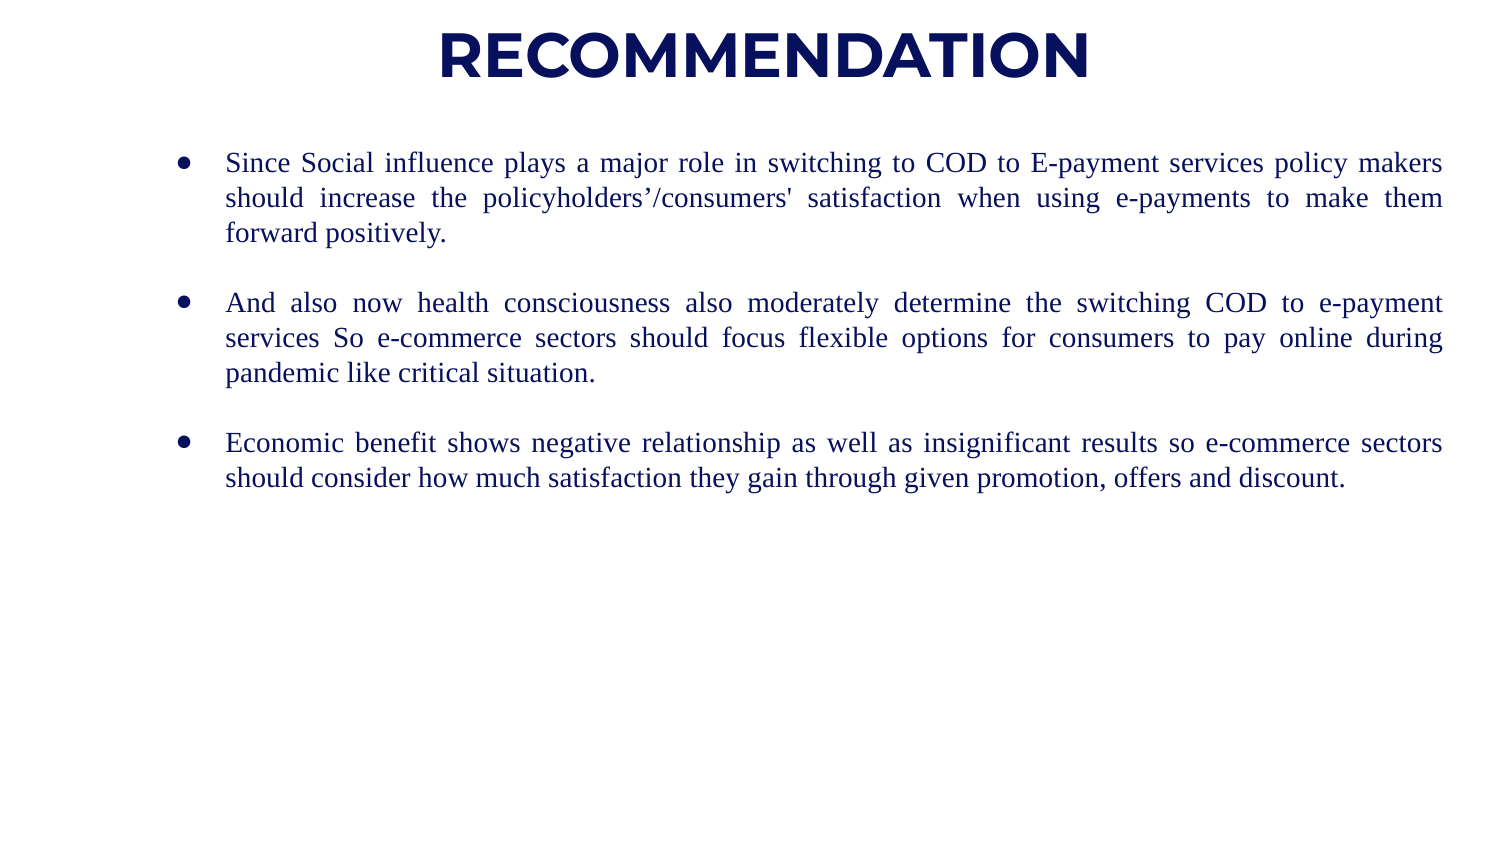

# RECOMMENDATION

Since Social influence plays a major role in switching to COD to E-payment services policy makers should increase the policyholders’/consumers' satisfaction when using e-payments to make them forward positively.

And also now health consciousness also moderately determine the switching COD to e-payment services So e-commerce sectors should focus flexible options for consumers to pay online during pandemic like critical situation.

Economic benefit shows negative relationship as well as insignificant results so e-commerce sectors should consider how much satisfaction they gain through given promotion, offers and discount.